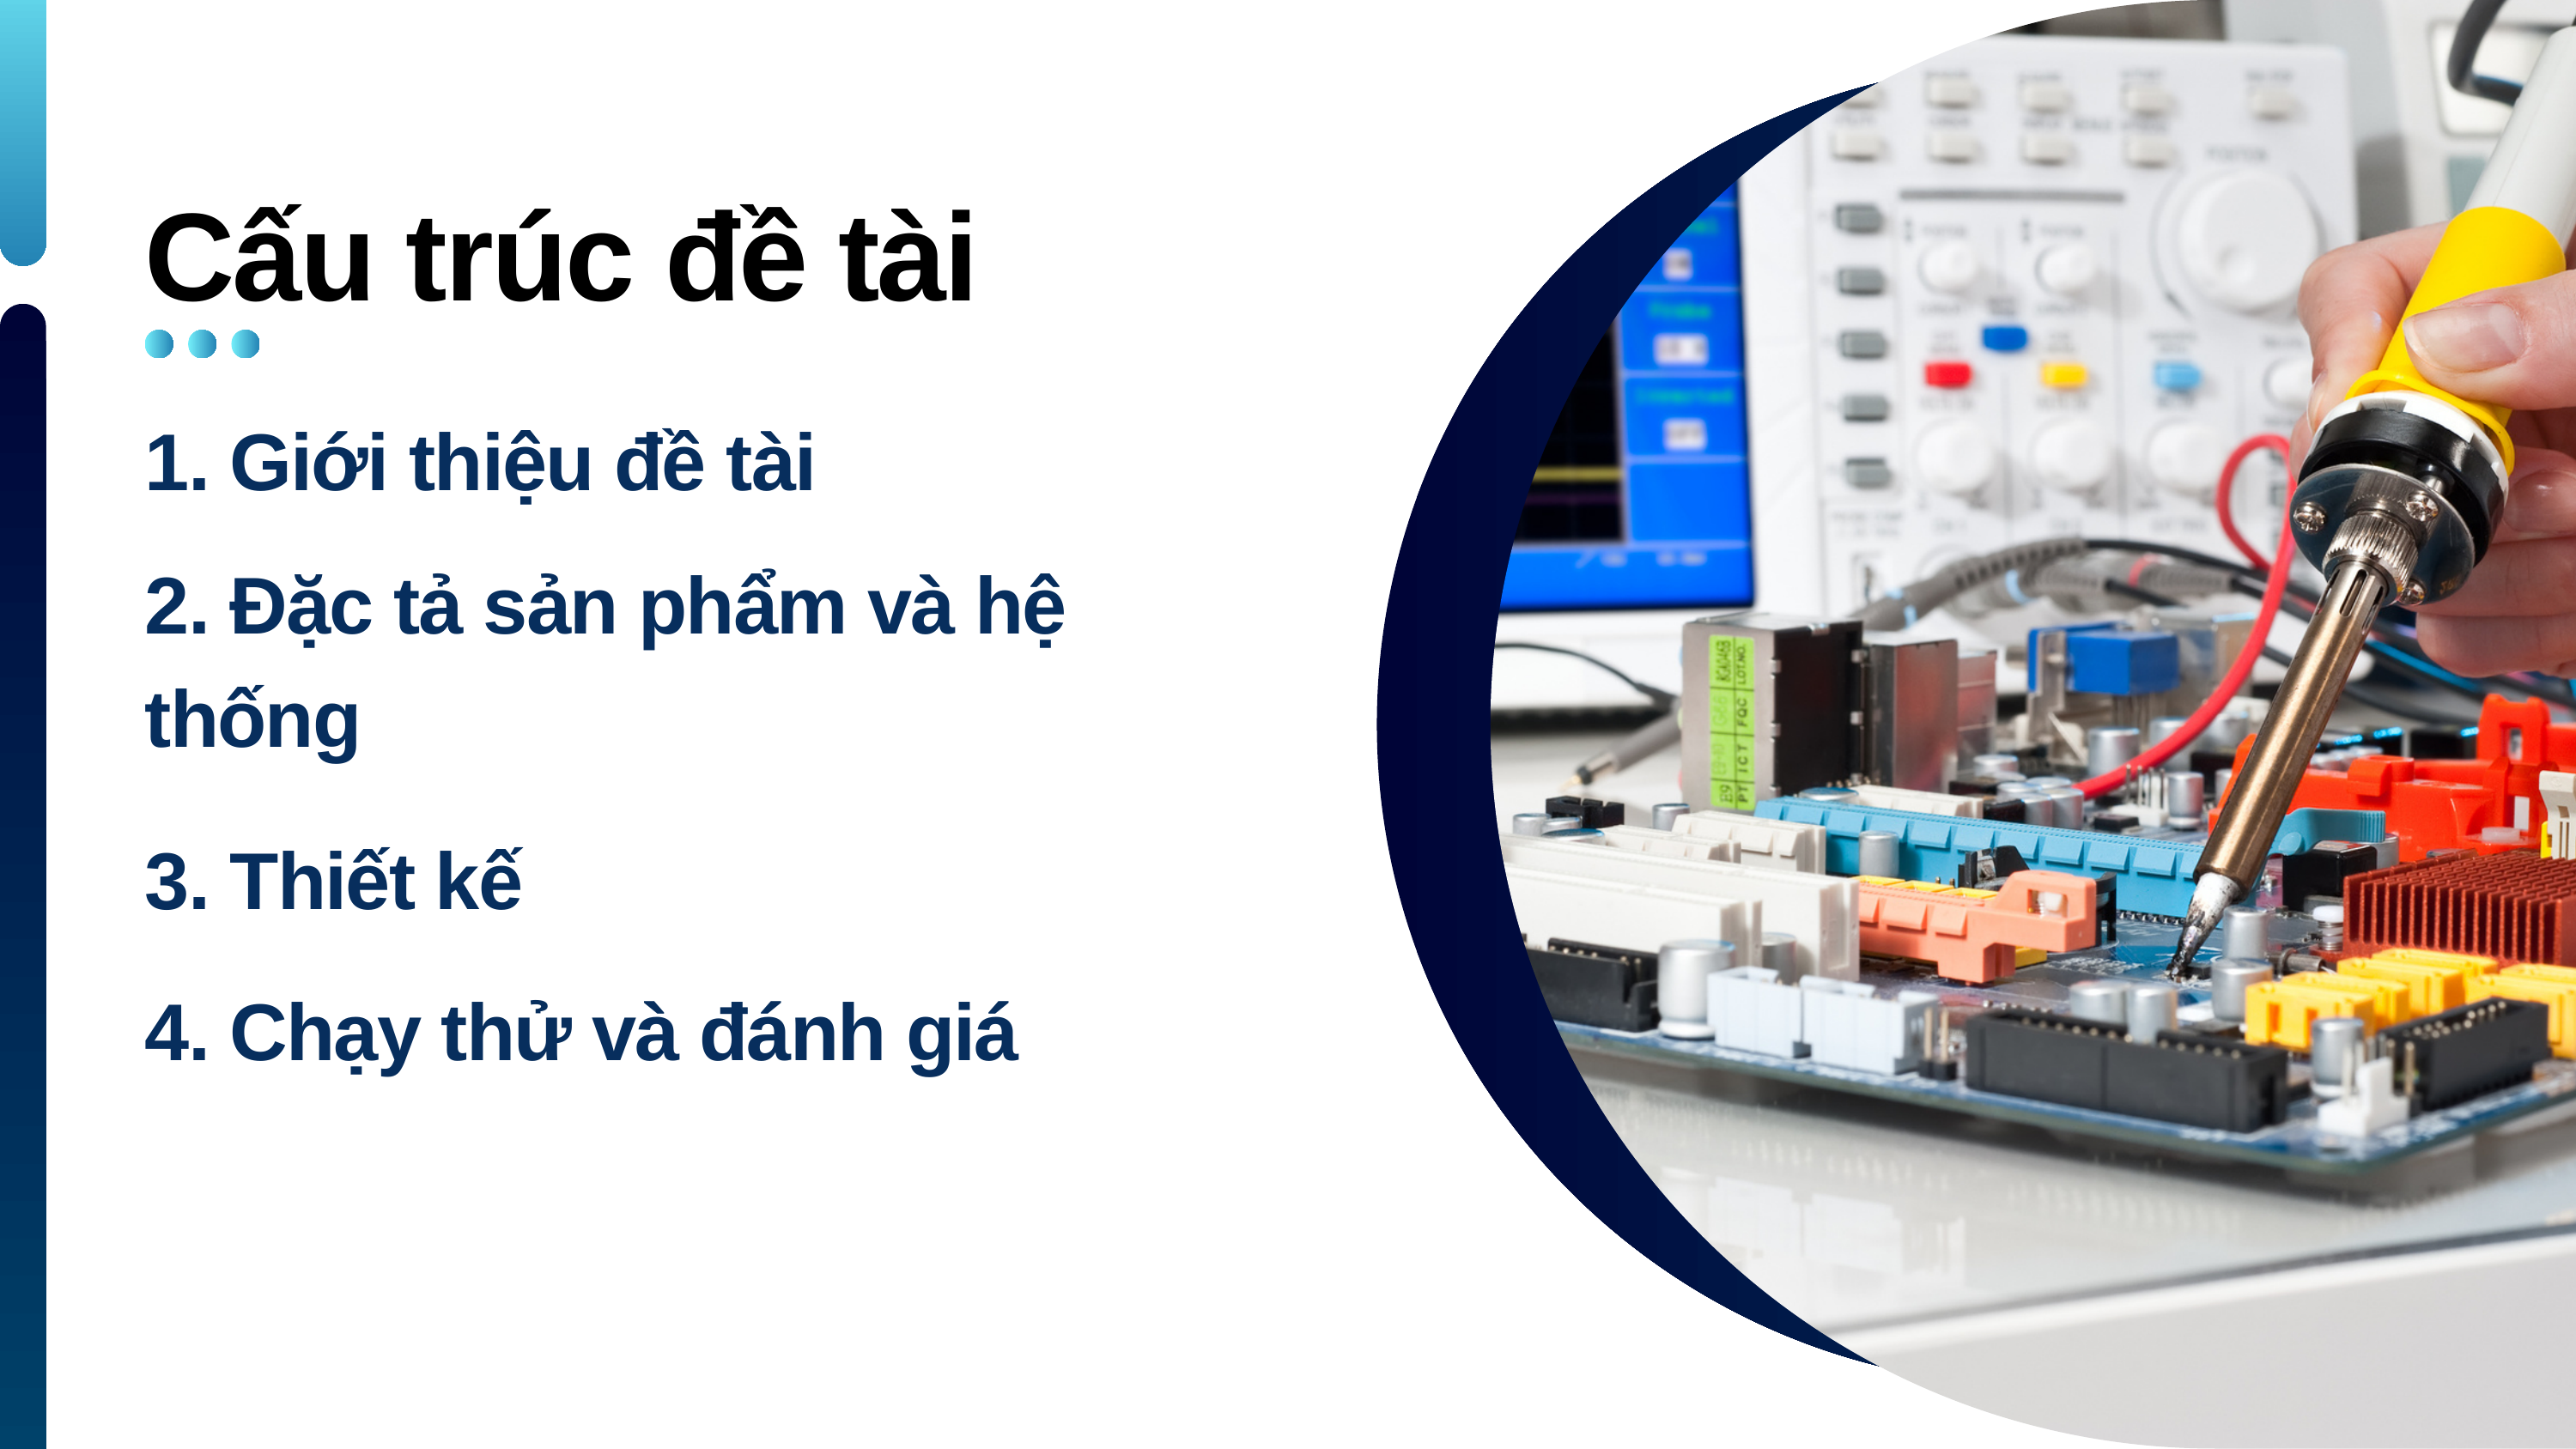

Cấu trúc đề tài

1. Giới thiệu đề tài
2. Đặc tả sản phẩm và hệ thống
3. Thiết kế
4. Chạy thử và đánh giá